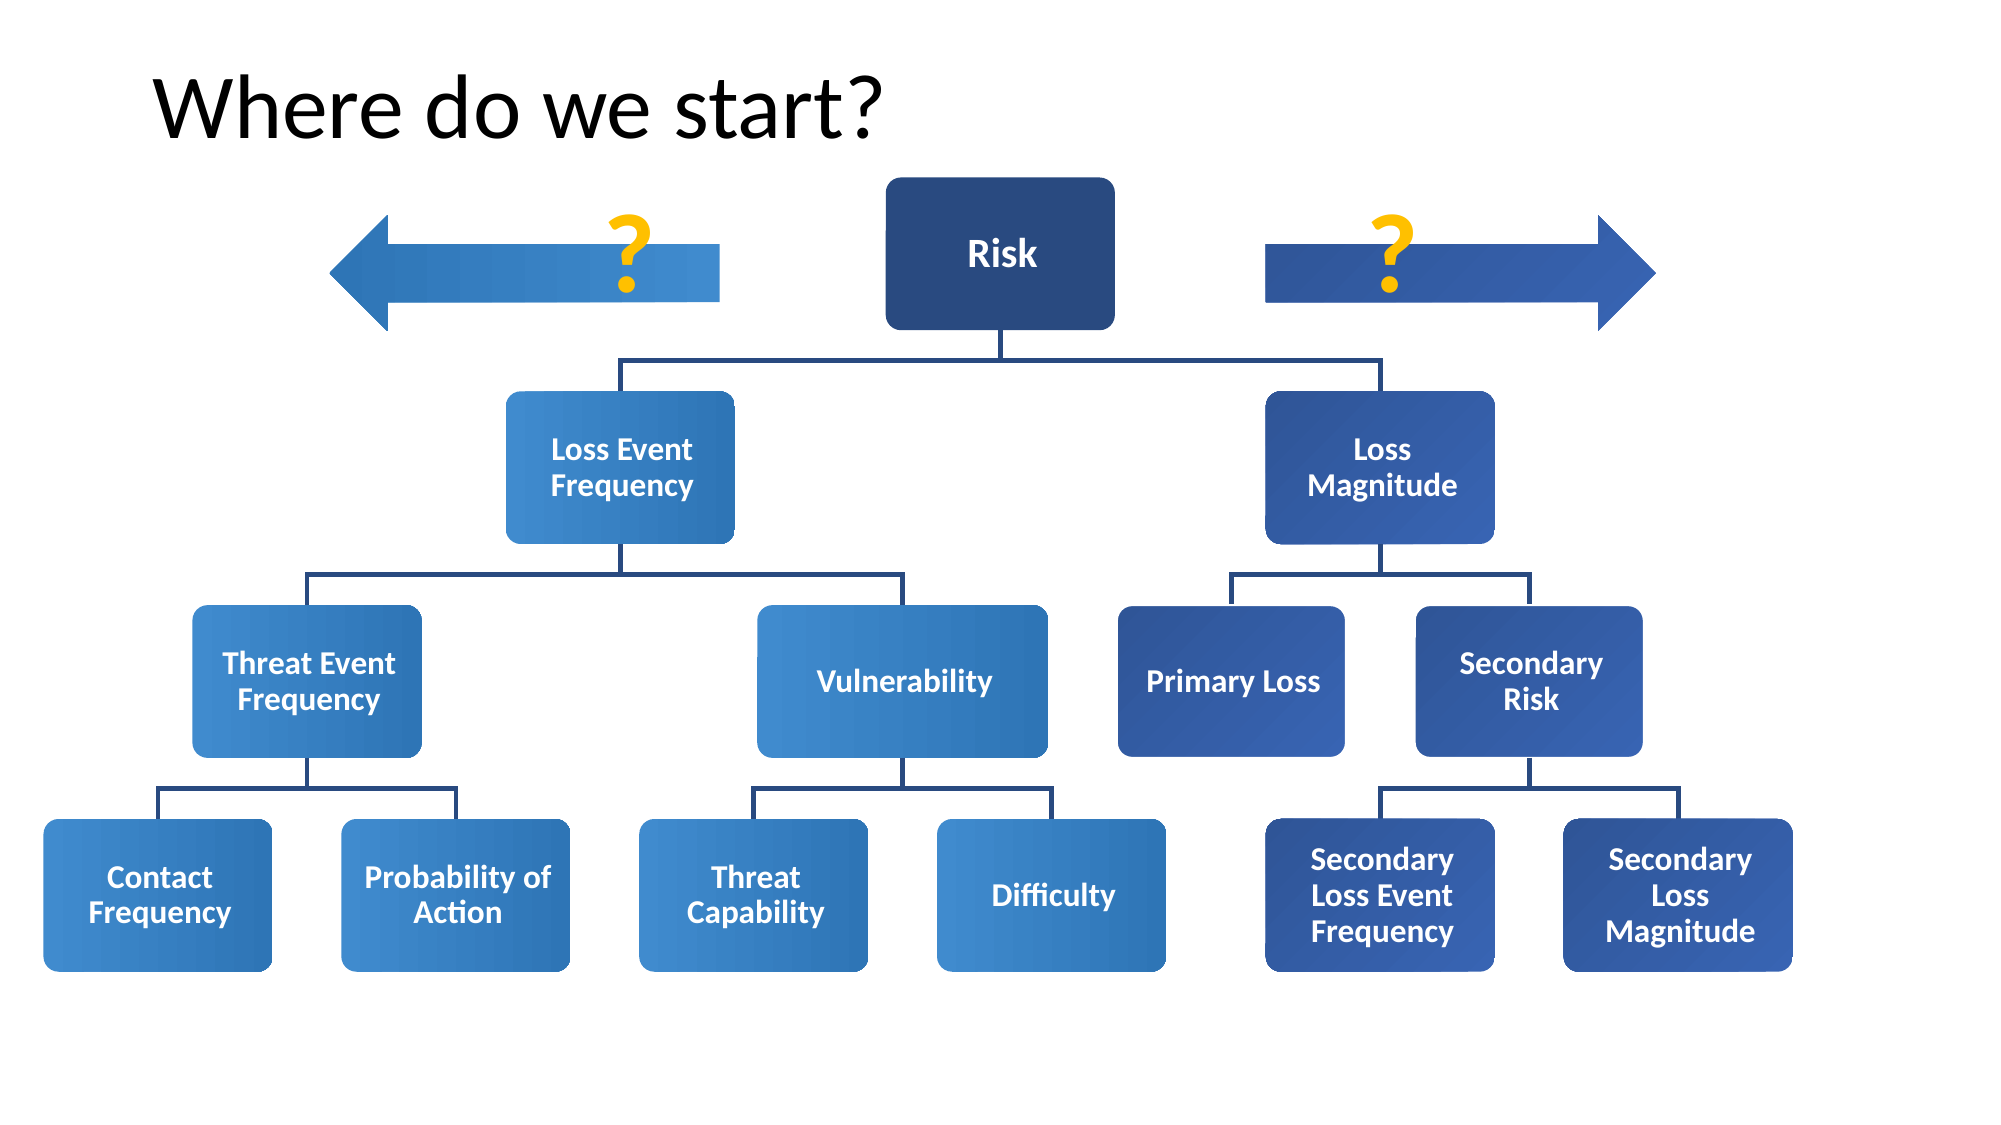

# Where do we start?
?
?
Risk
Loss Event Frequency
Threat Event Frequency
Contact Frequency
Probability of Action
Vulnerability
Threat Capability
Difficulty
Loss Magnitude
Primary Loss
Secondary Risk
Secondary Loss Event Frequency
Secondary Loss Magnitude